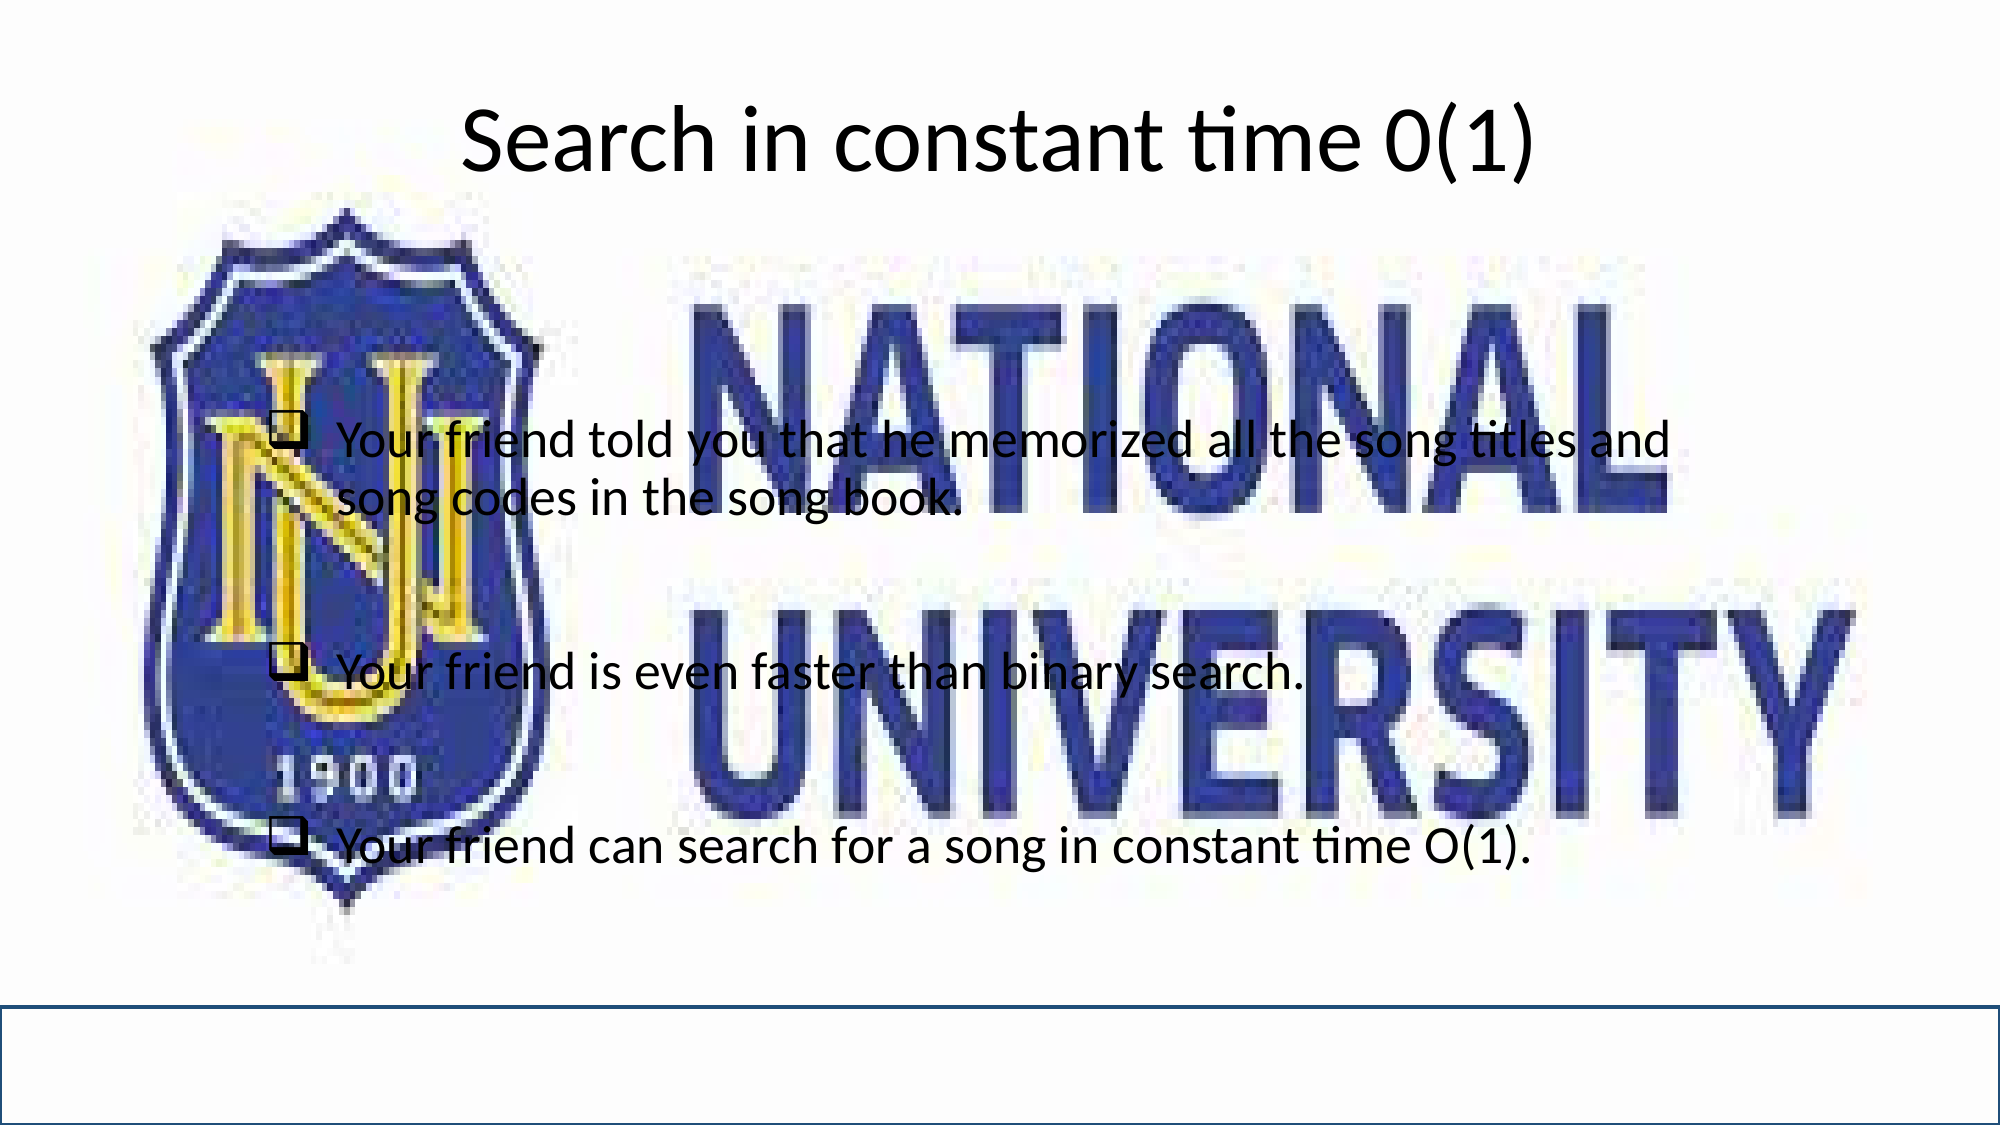

# Search in constant time 0(1)

Your friend told you that he memorized all the song titles and song codes in the song book.

Your friend is even faster than binary search.

Your friend can search for a song in constant time O(1).